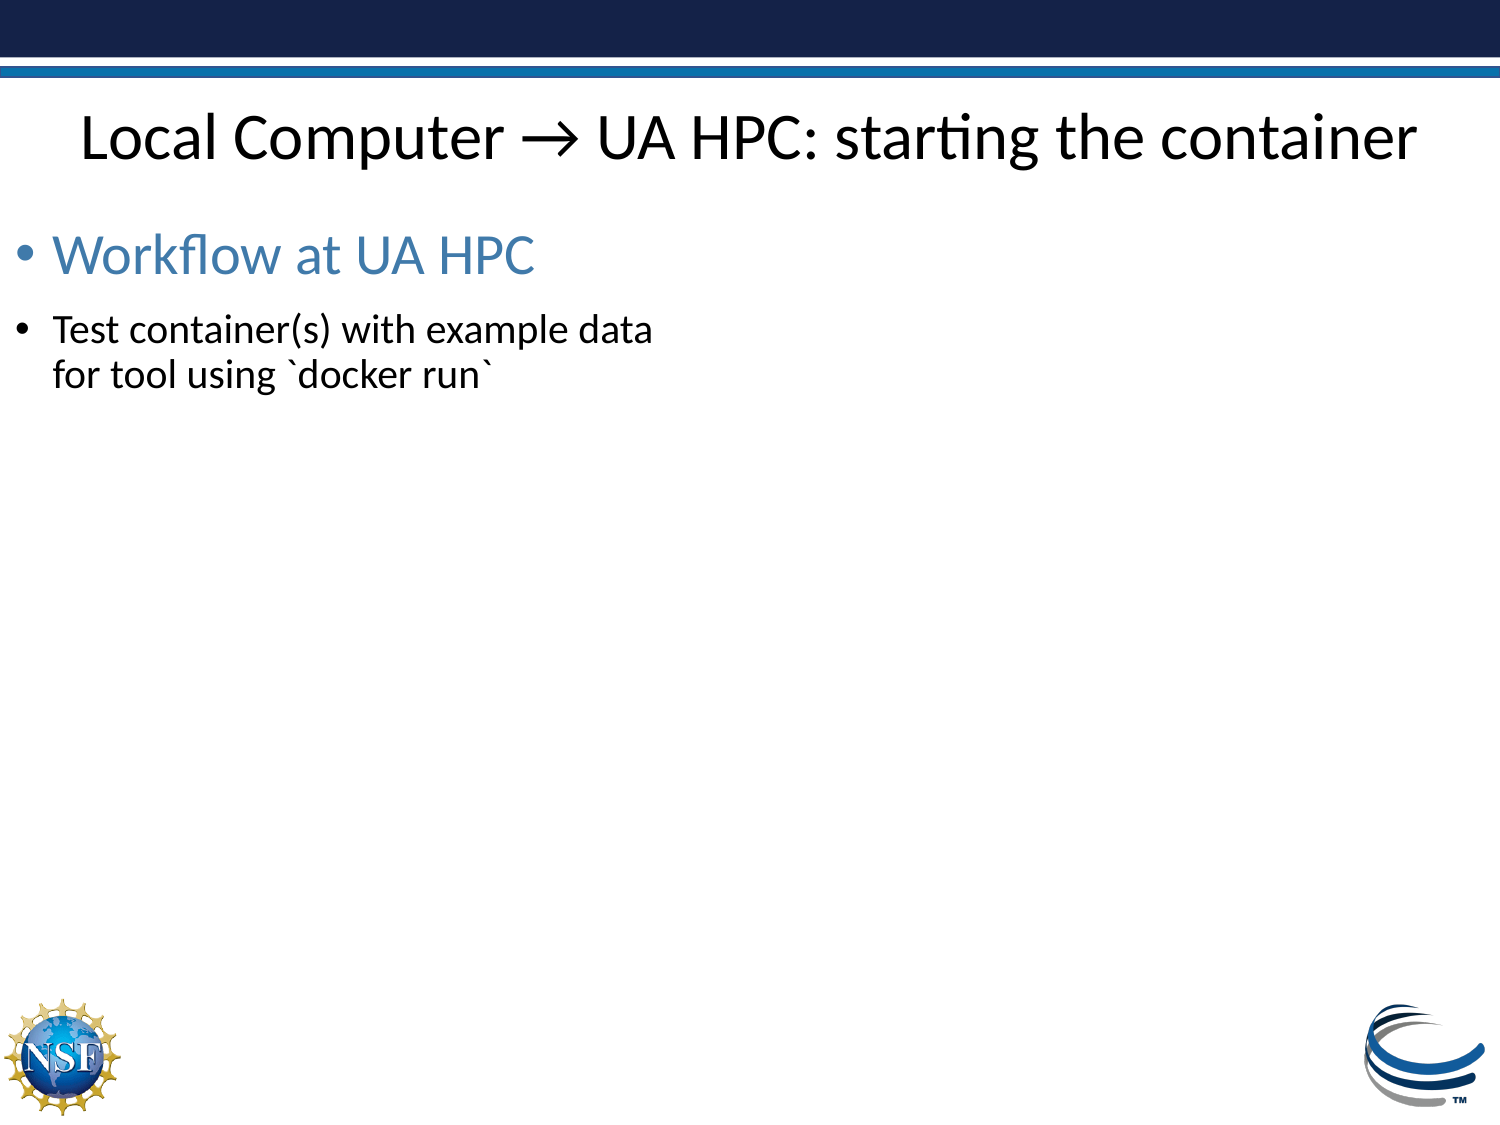

# Local Computer → UA HPC: starting the container
Workflow at UA HPC
Test container(s) with example data for tool using `docker run`